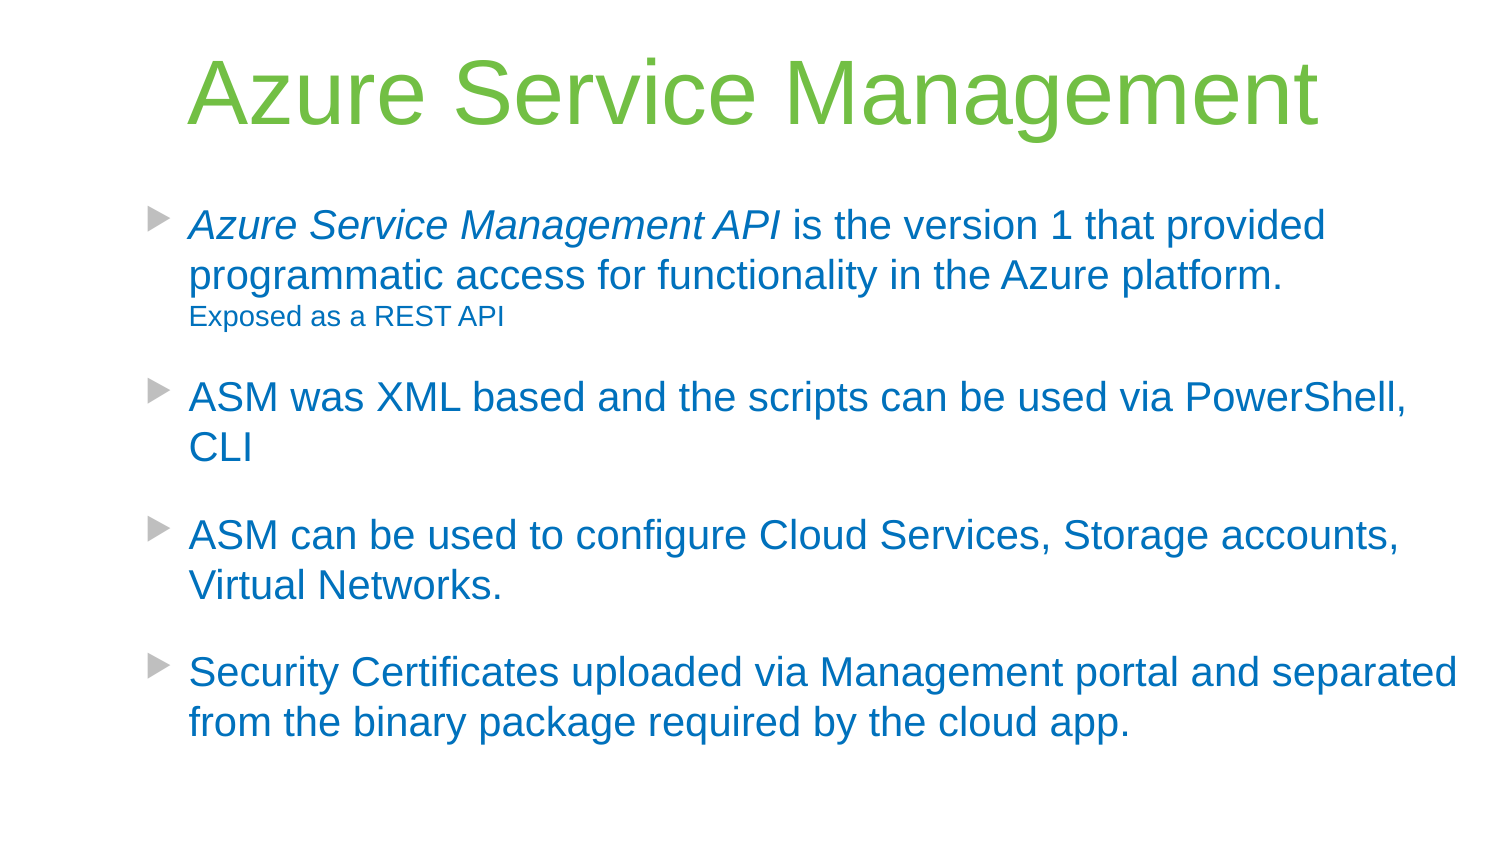

# Azure Service Management
Azure Service Management API is the version 1 that provided programmatic access for functionality in the Azure platform.
Exposed as a REST API
ASM was XML based and the scripts can be used via PowerShell, CLI
ASM can be used to configure Cloud Services, Storage accounts, Virtual Networks.
Security Certificates uploaded via Management portal and separated from the binary package required by the cloud app.